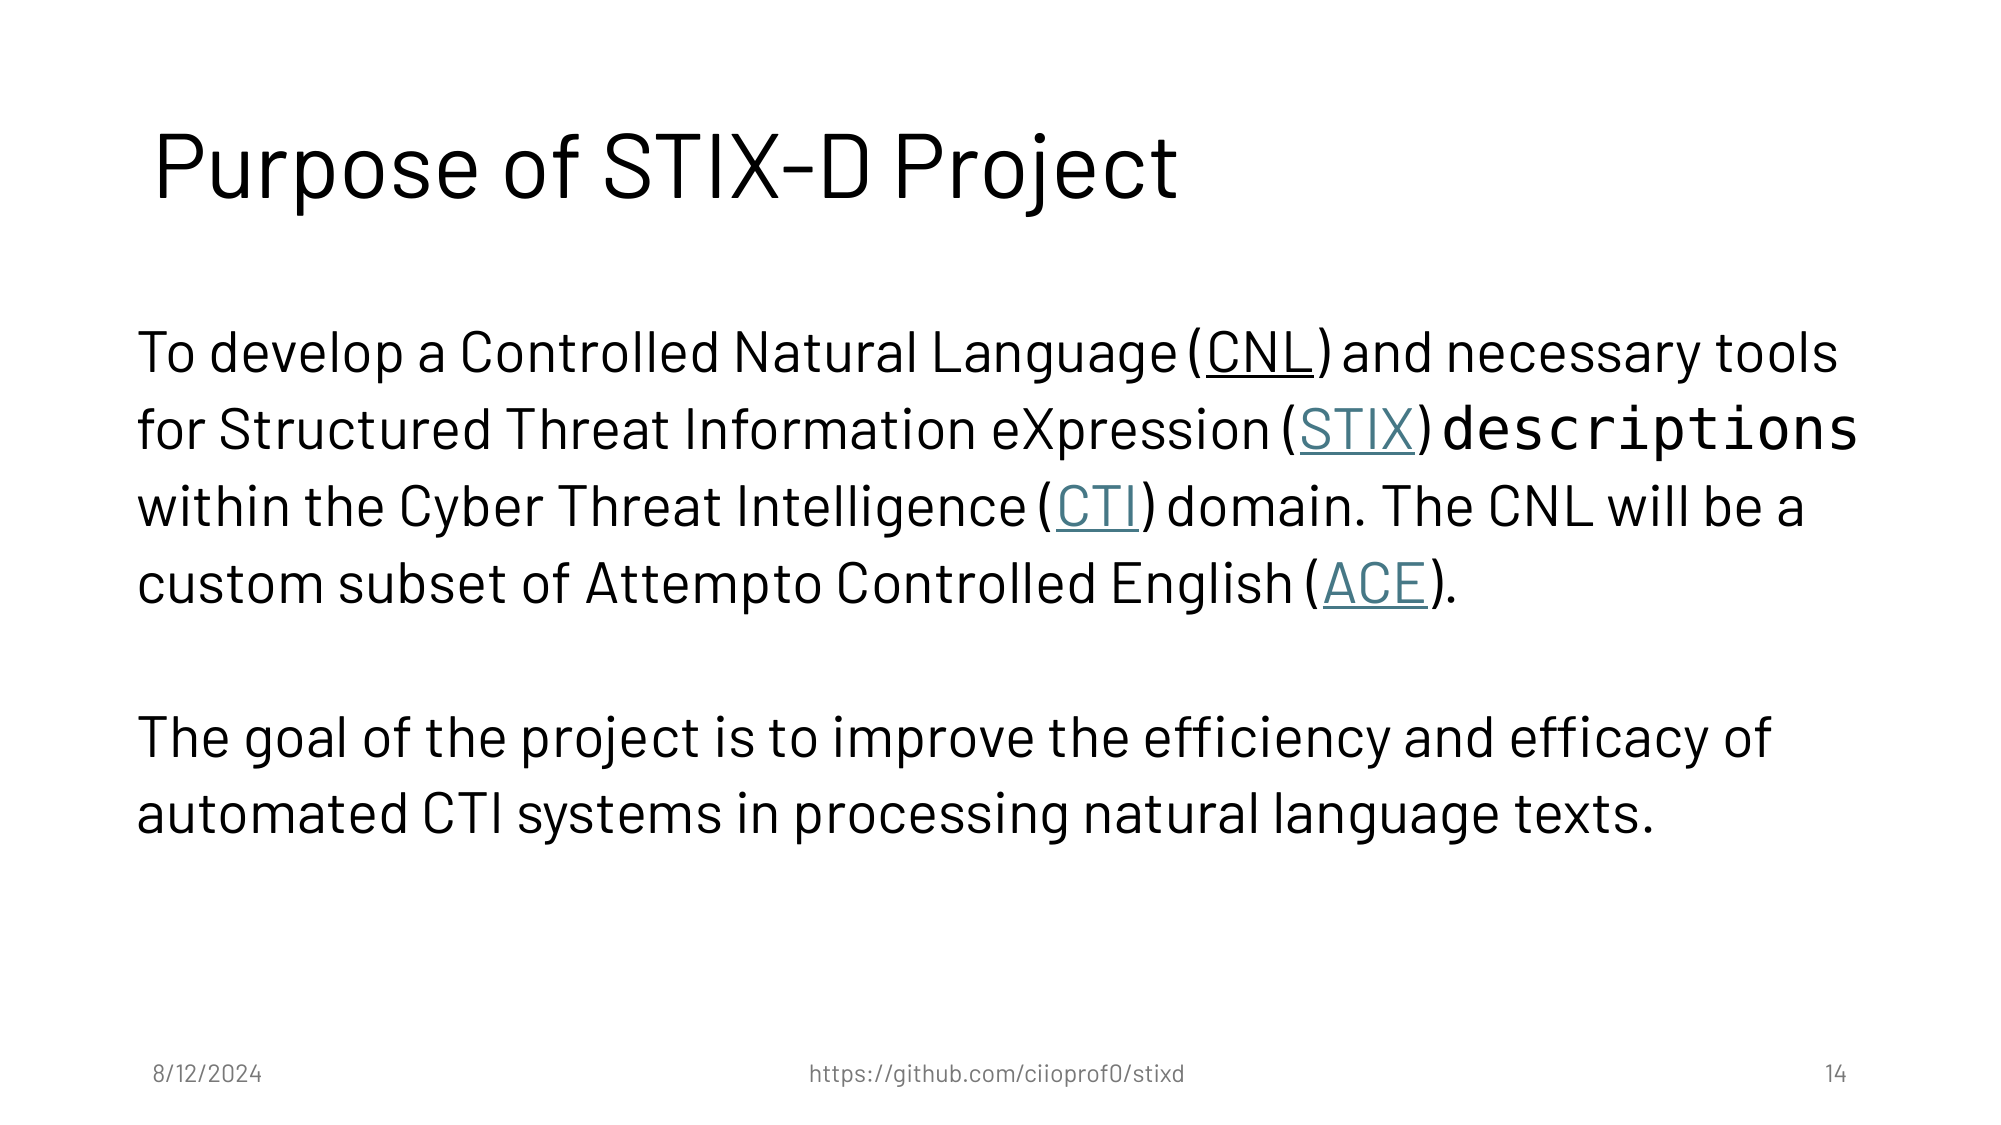

# Purpose of STIX-D Project
To develop a Controlled Natural Language (CNL) and necessary tools for Structured Threat Information eXpression (STIX) descriptions within the Cyber Threat Intelligence (CTI) domain. The CNL will be a custom subset of Attempto Controlled English (ACE).
The goal of the project is to improve the efficiency and efficacy of automated CTI systems in processing natural language texts.
8/12/2024
https://github.com/ciioprof0/stixd
14